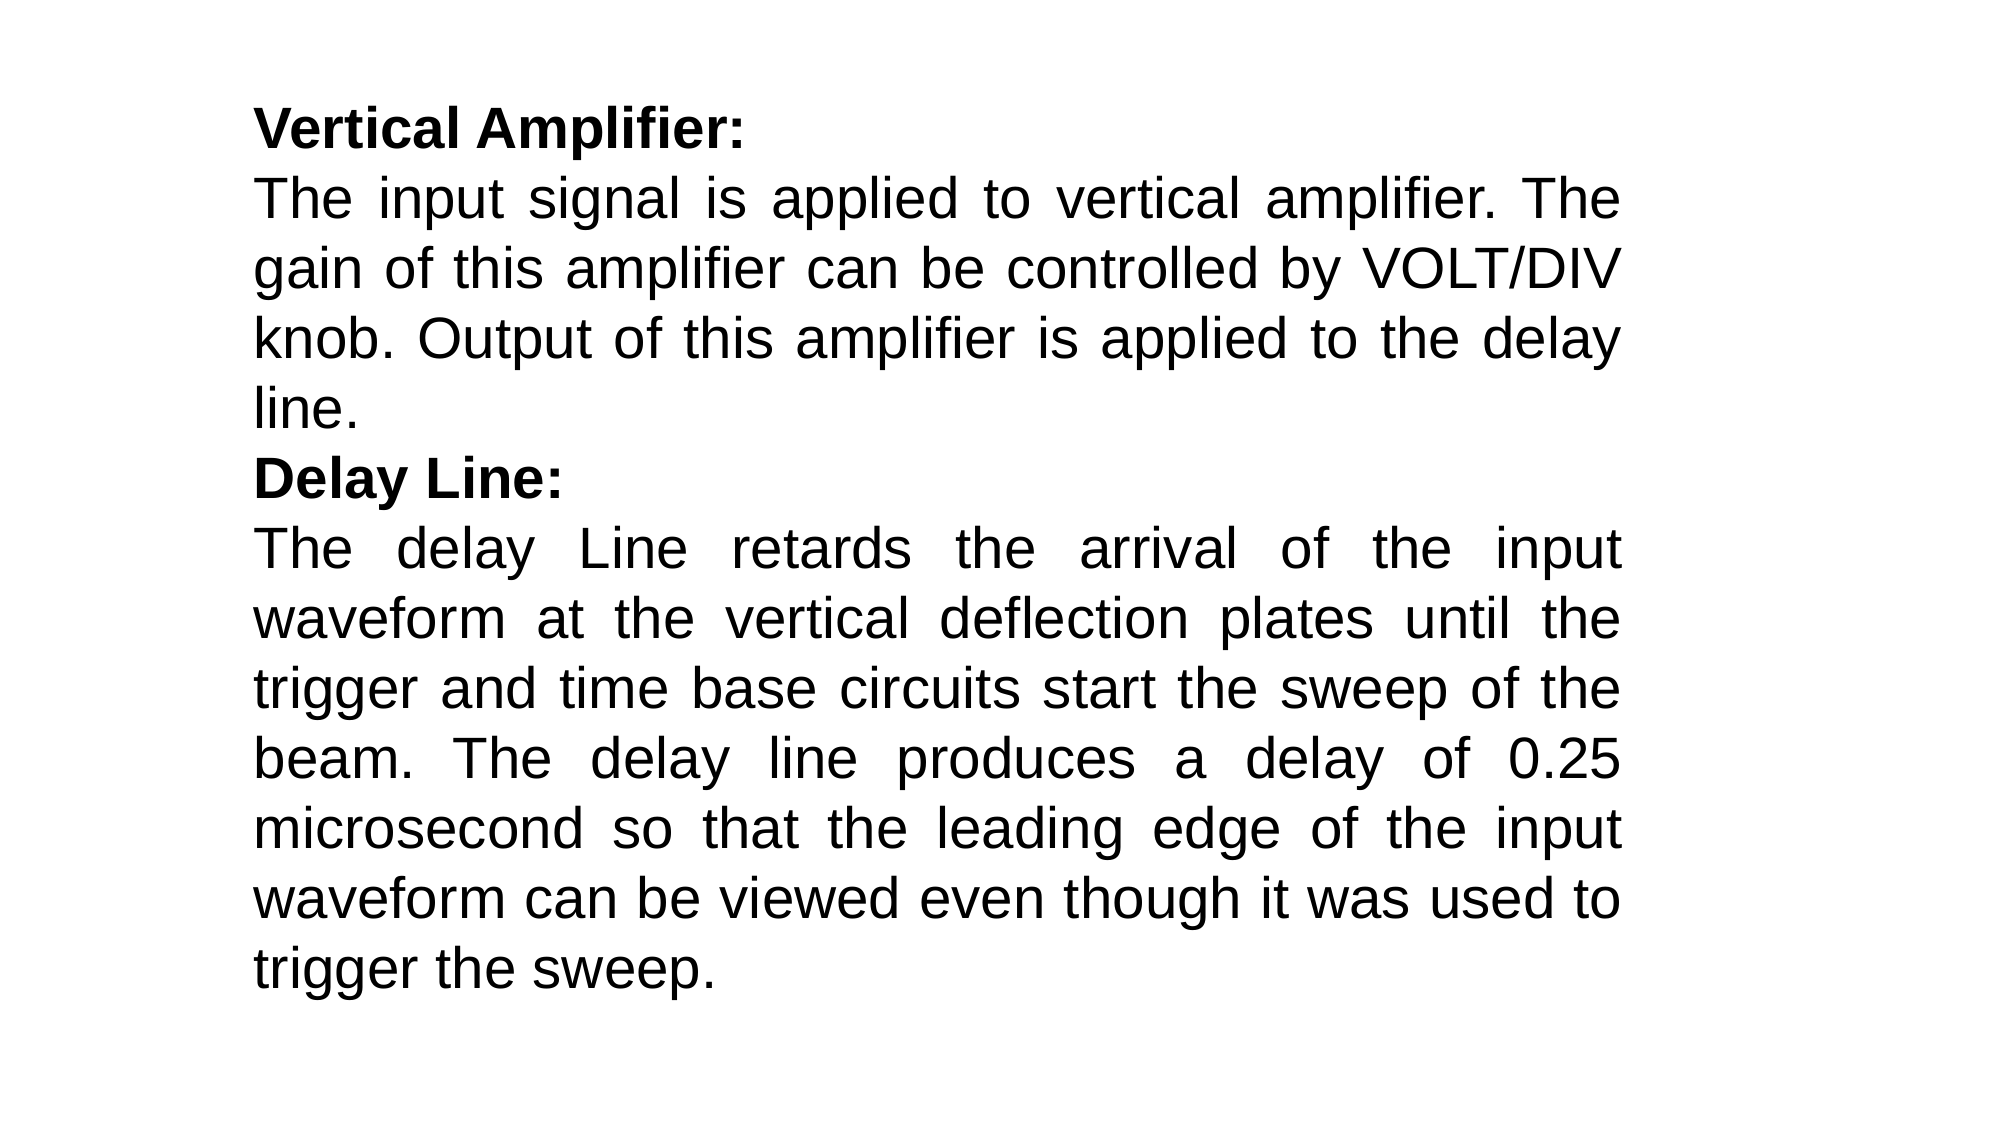

Vertical Amplifier:
The input signal is applied to vertical amplifier. The gain of this amplifier can be controlled by VOLT/DIV knob. Output of this amplifier is applied to the delay line.
Delay Line:
The delay Line retards the arrival of the input waveform at the vertical deflection plates until the trigger and time base circuits start the sweep of the beam. The delay line produces a delay of 0.25 microsecond so that the leading edge of the input waveform can be viewed even though it was used to trigger the sweep.